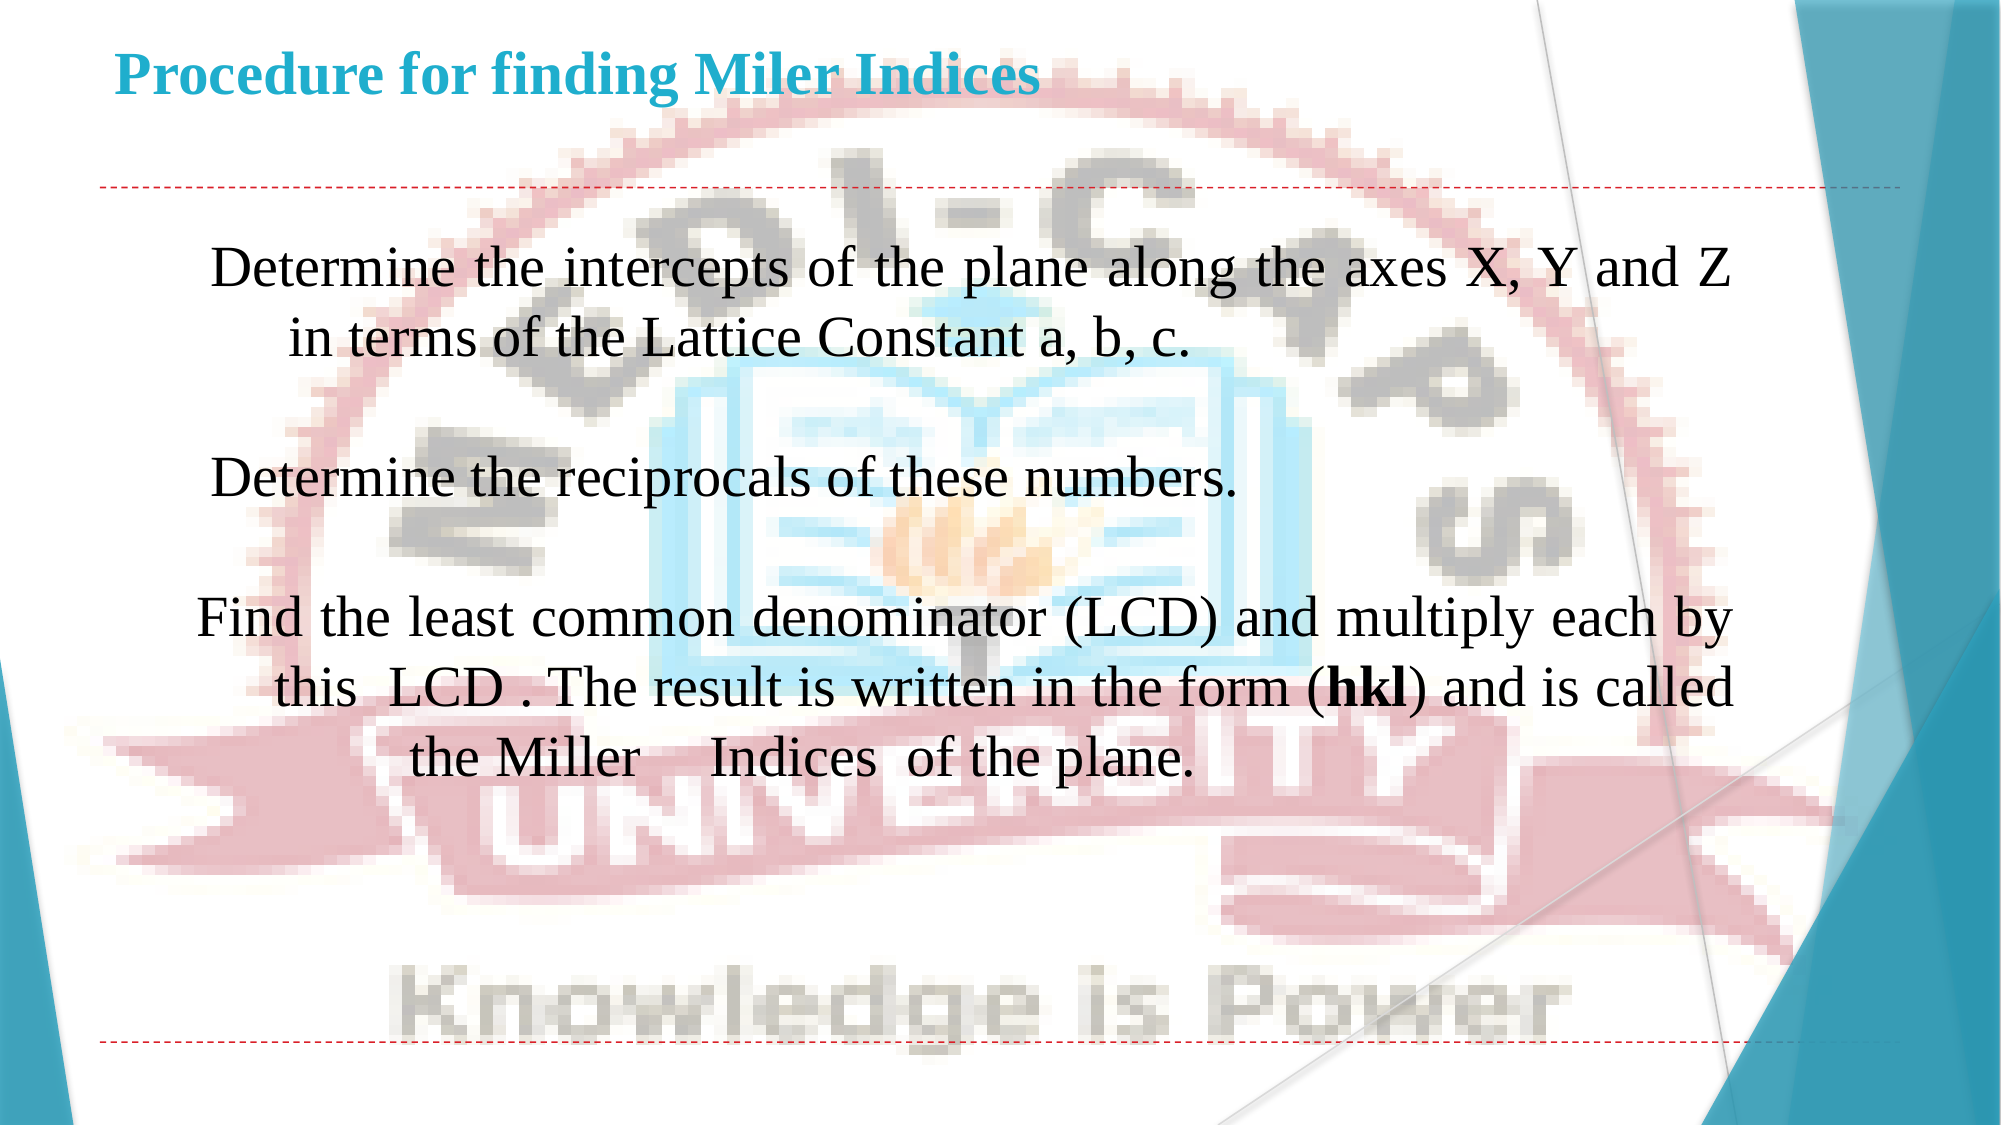

# Procedure for finding Miler Indices
       Determine the intercepts of the plane along the axes X, Y and Z 	  in terms of the Lattice Constant a, b, c.

       Determine the reciprocals of these numbers.

      Find the least common denominator (LCD) and multiply each by 	 this  LCD . The result is written in the form (hkl) and is called 	    	the Miller  	Indices  of the plane.